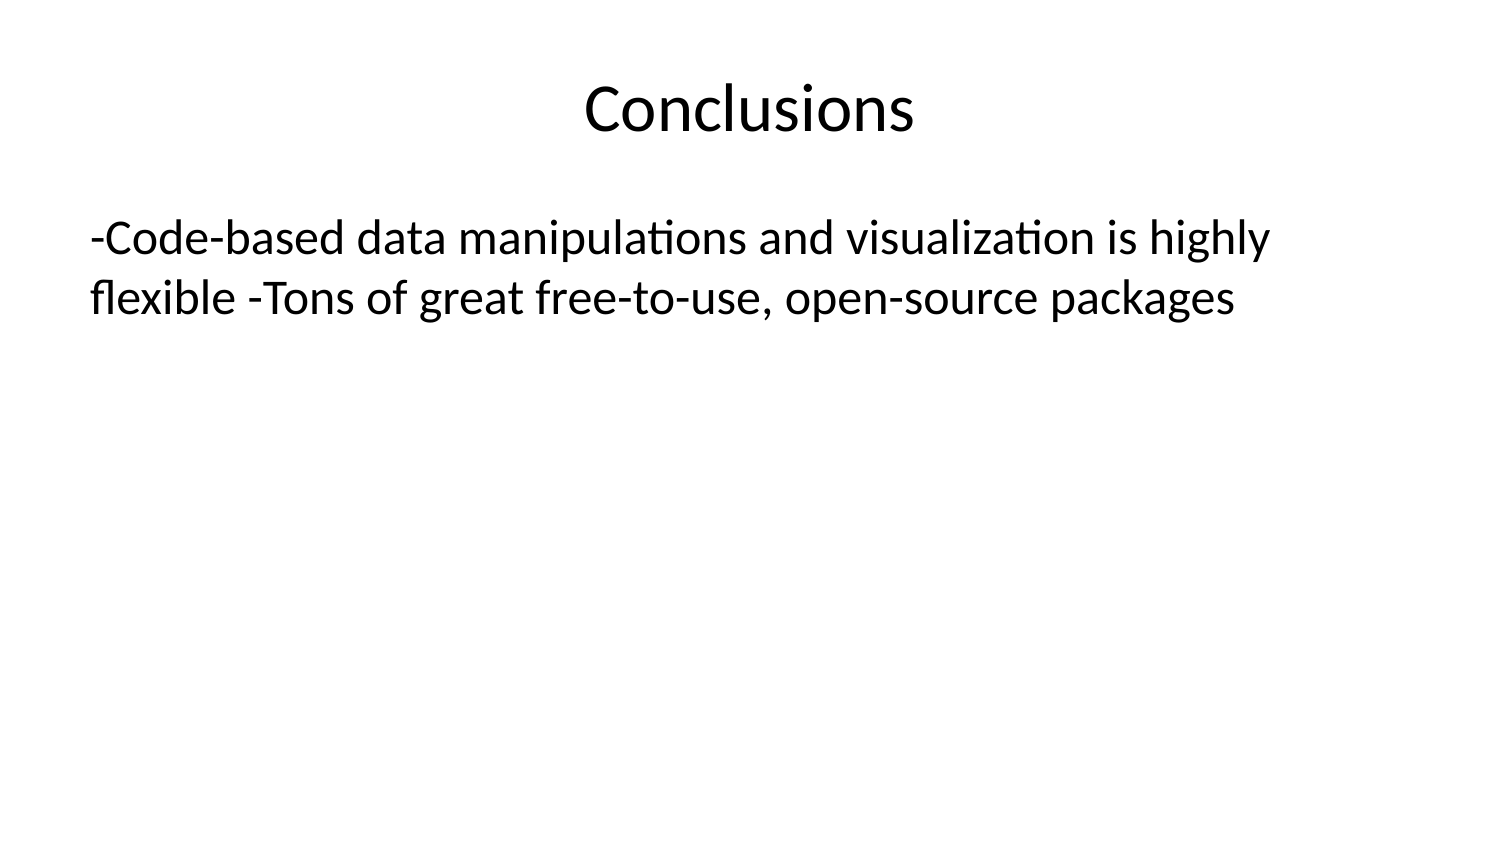

# Conclusions
-Code-based data manipulations and visualization is highly flexible -Tons of great free-to-use, open-source packages